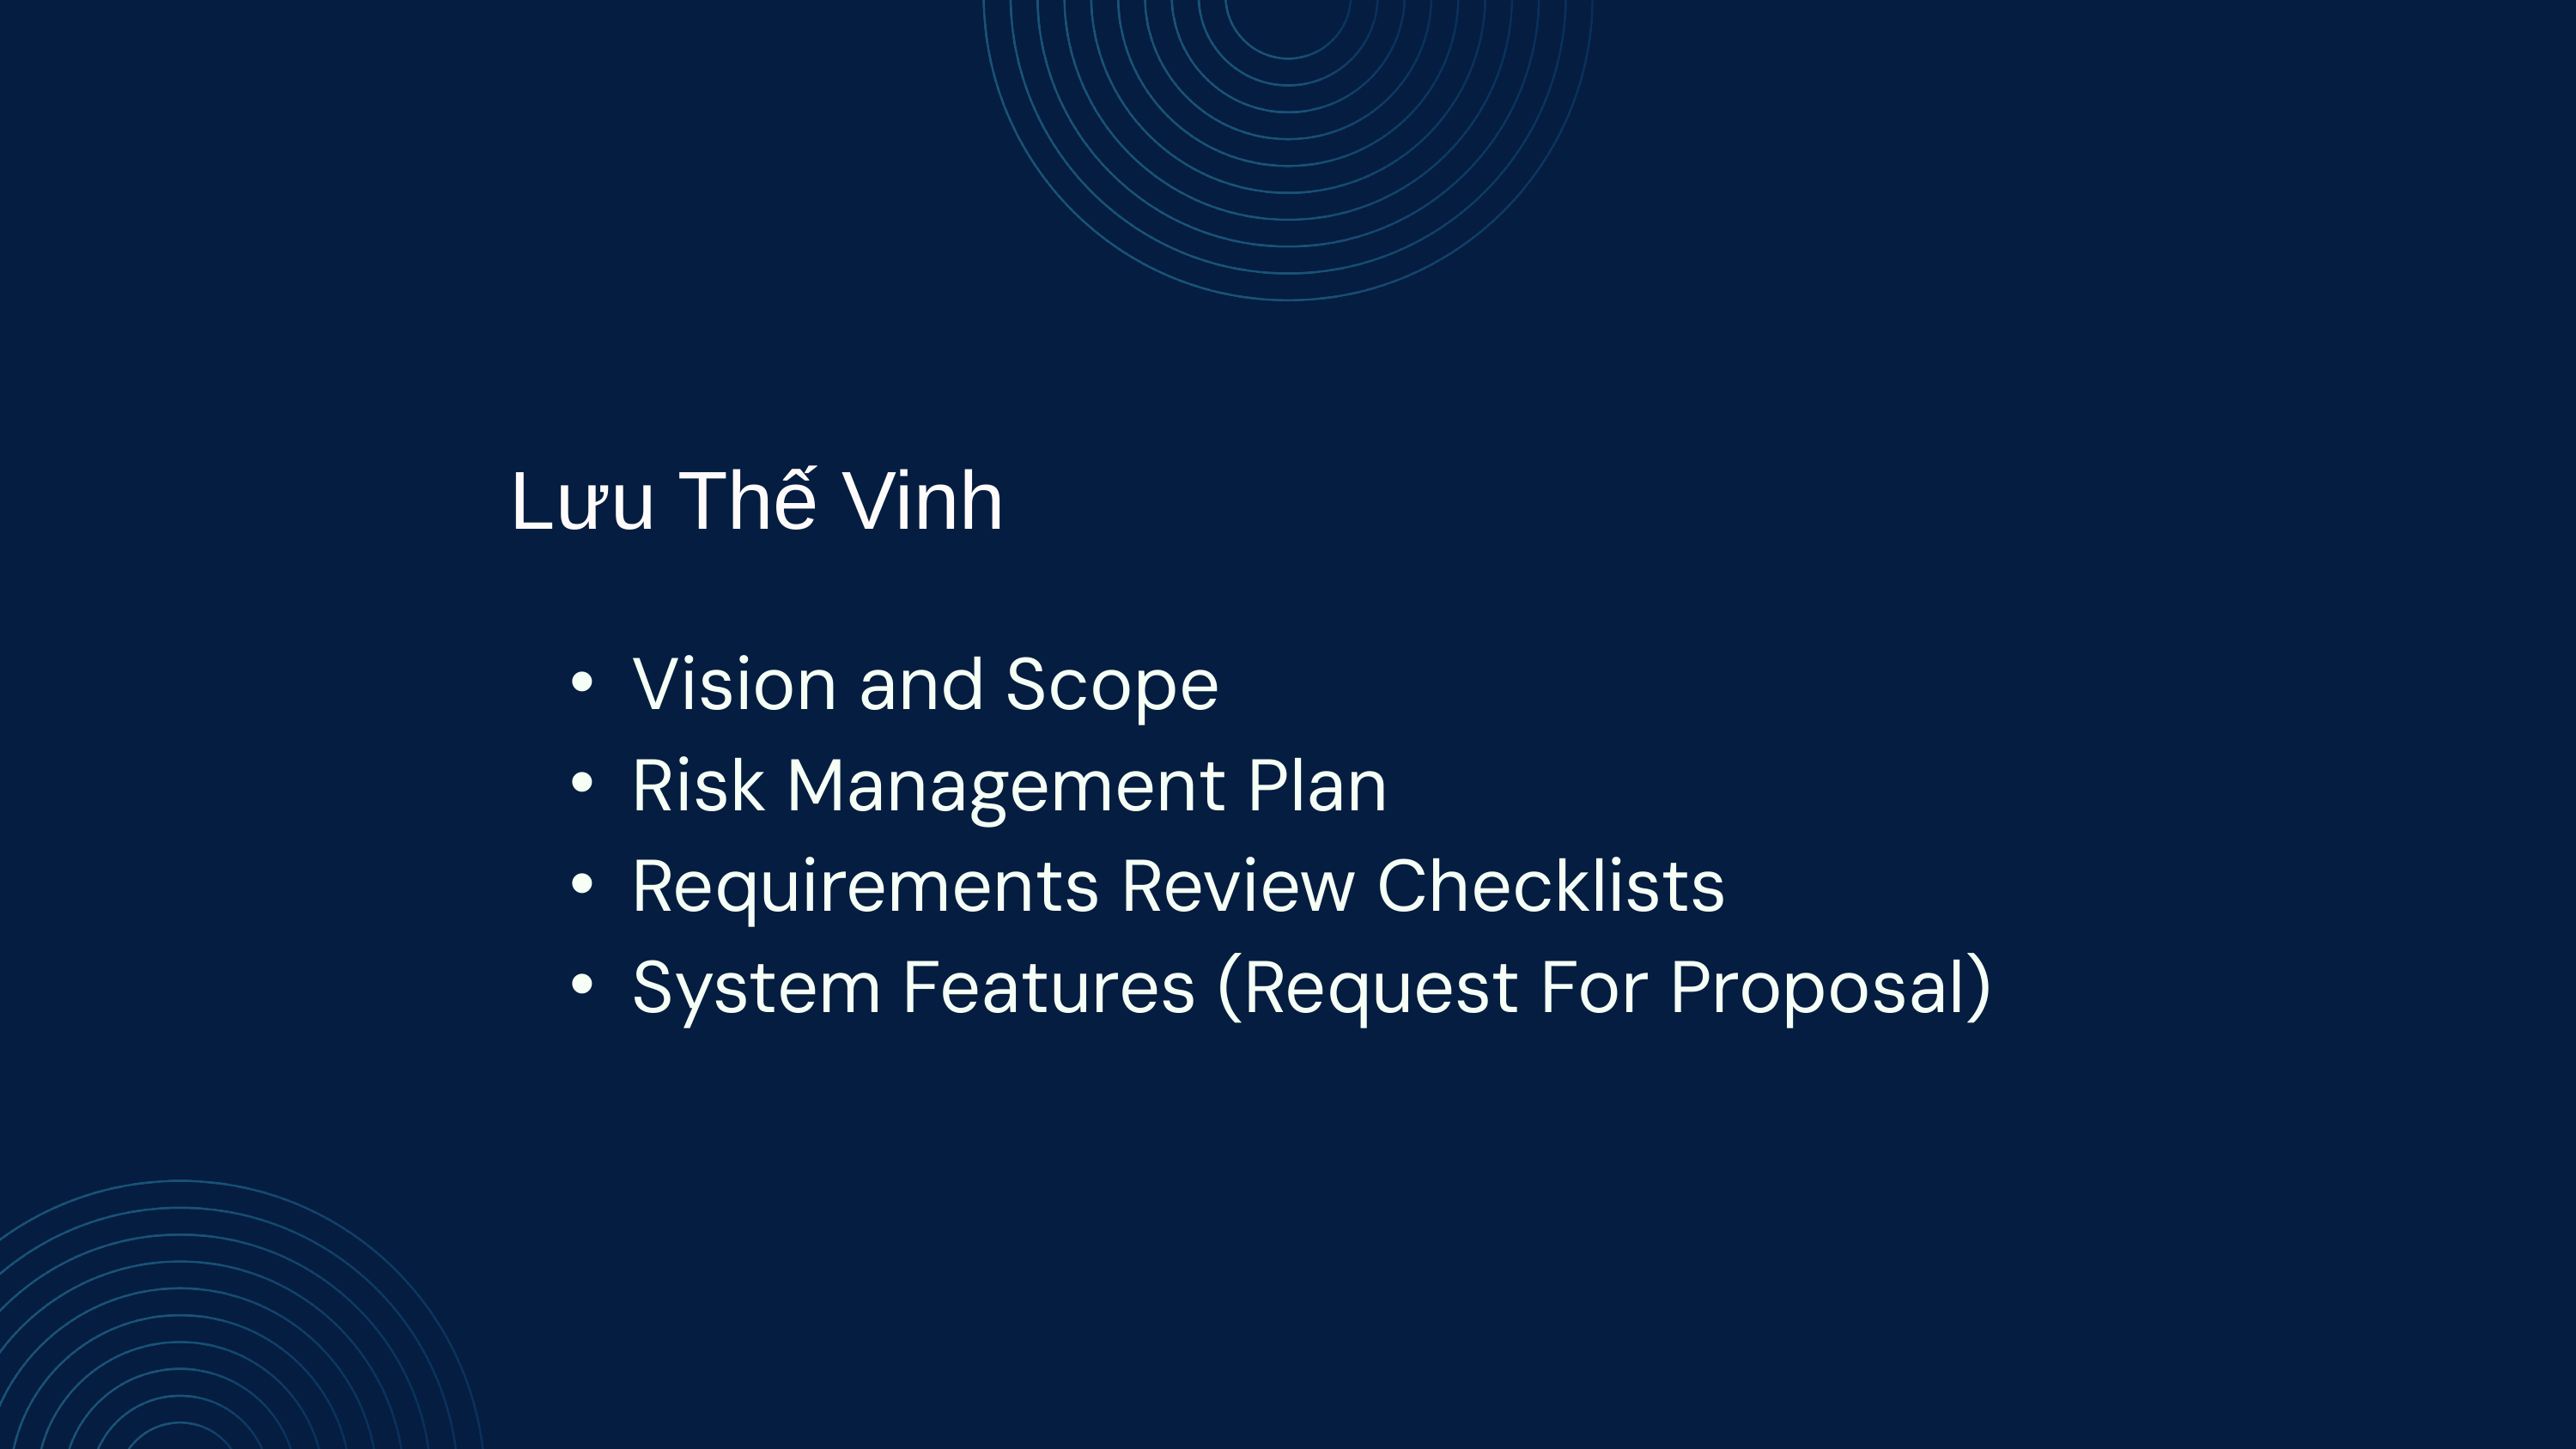

Lưu Thế Vinh

Vision and Scope
Risk Management Plan
Requirements Review Checklists
System Features (Request For Proposal)